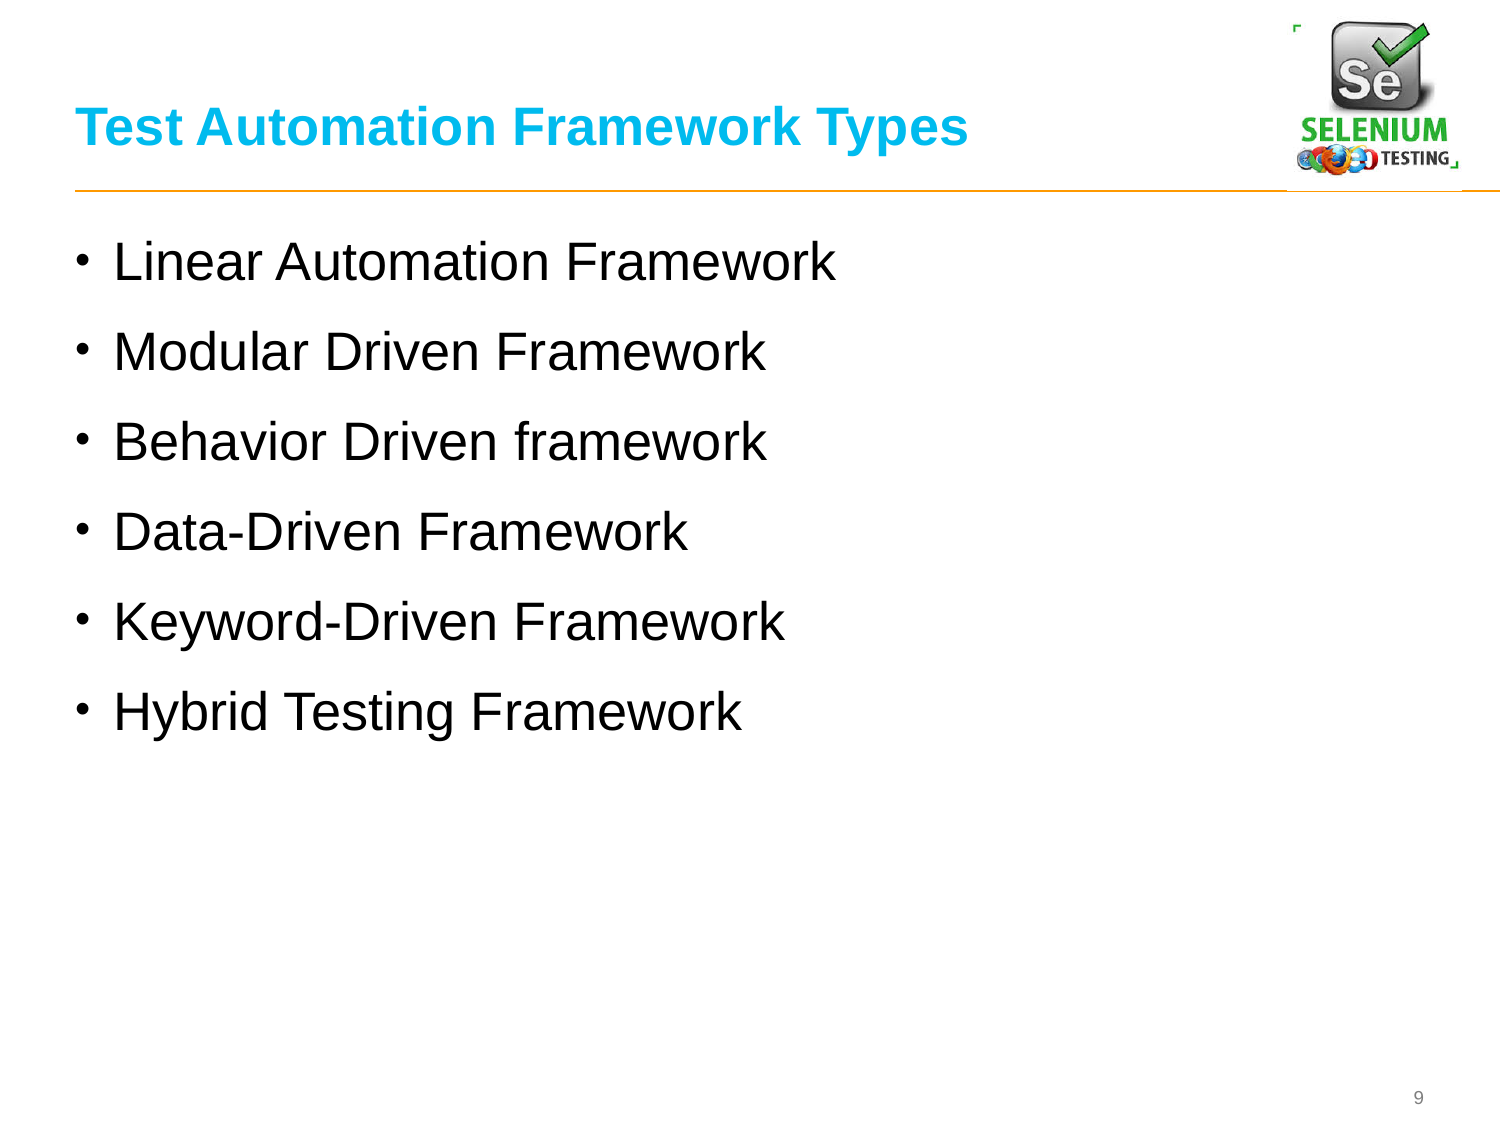

# Test Automation Framework Types
Linear Automation Framework
Modular Driven Framework
Behavior Driven framework
Data-Driven Framework
Keyword-Driven Framework
Hybrid Testing Framework